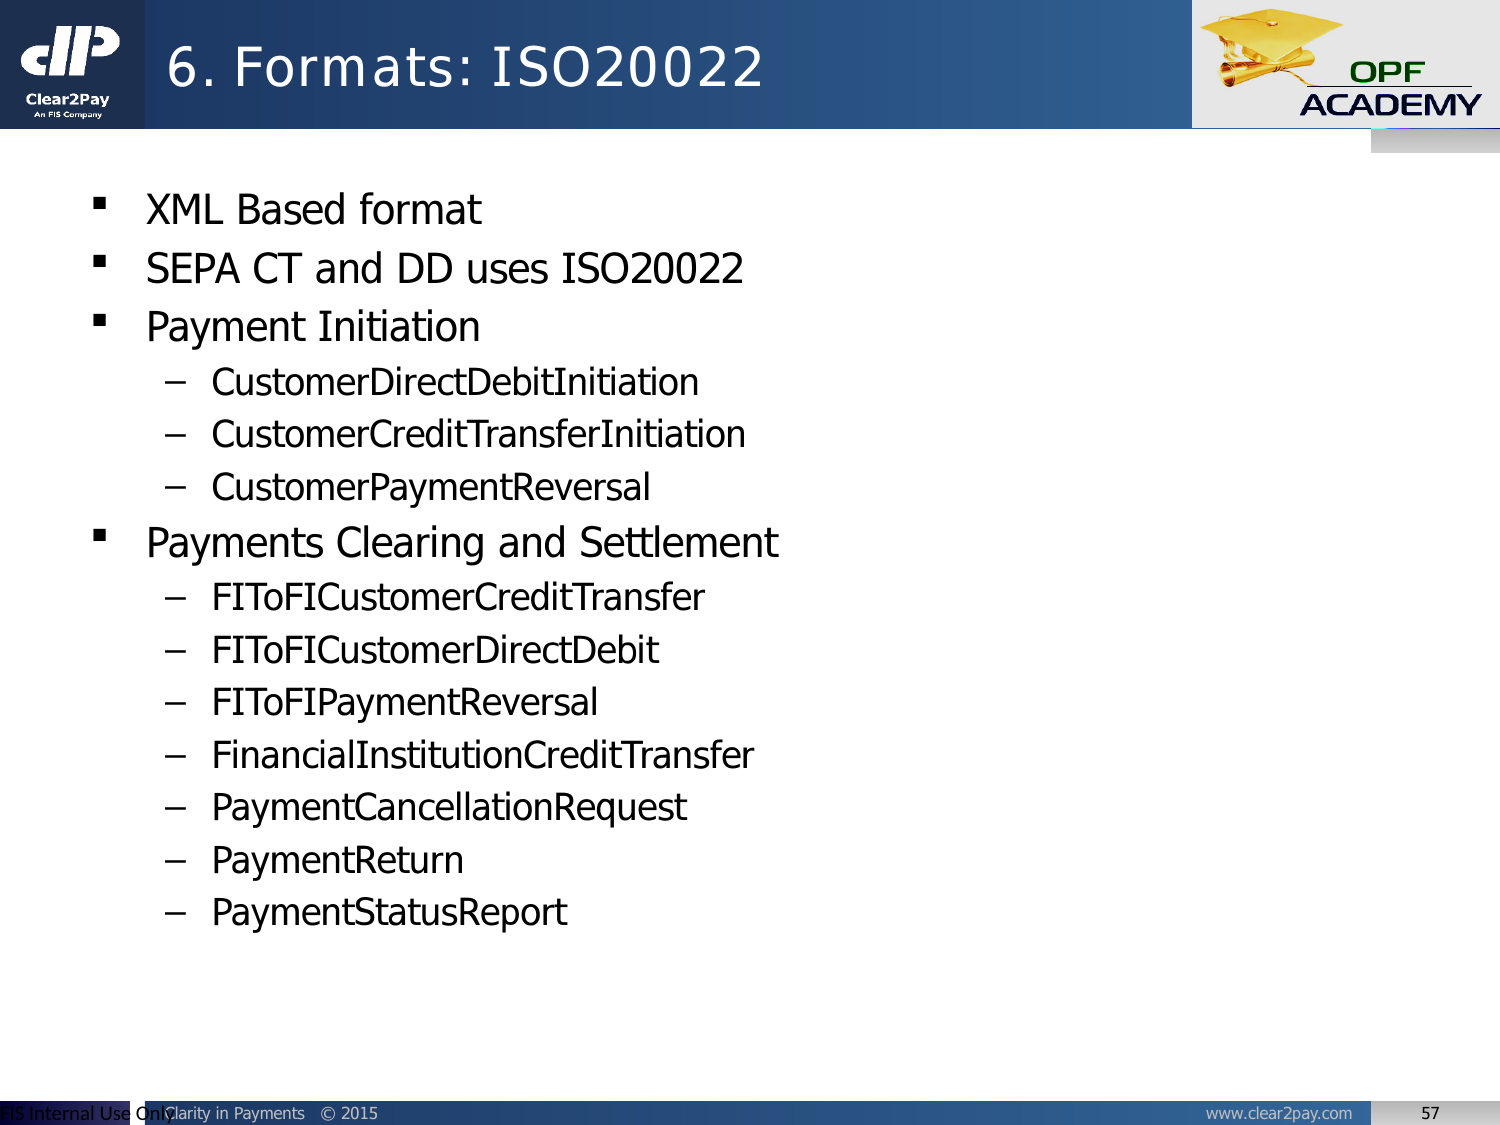

# 6. Formats: ISO20022
XML Based format
SEPA CT and DD uses ISO20022
Payment Initiation
CustomerDirectDebitInitiation
CustomerCreditTransferInitiation
CustomerPaymentReversal
Payments Clearing and Settlement
FIToFICustomerCreditTransfer
FIToFICustomerDirectDebit
FIToFIPaymentReversal
FinancialInstitutionCreditTransfer
PaymentCancellationRequest
PaymentReturn
PaymentStatusReport